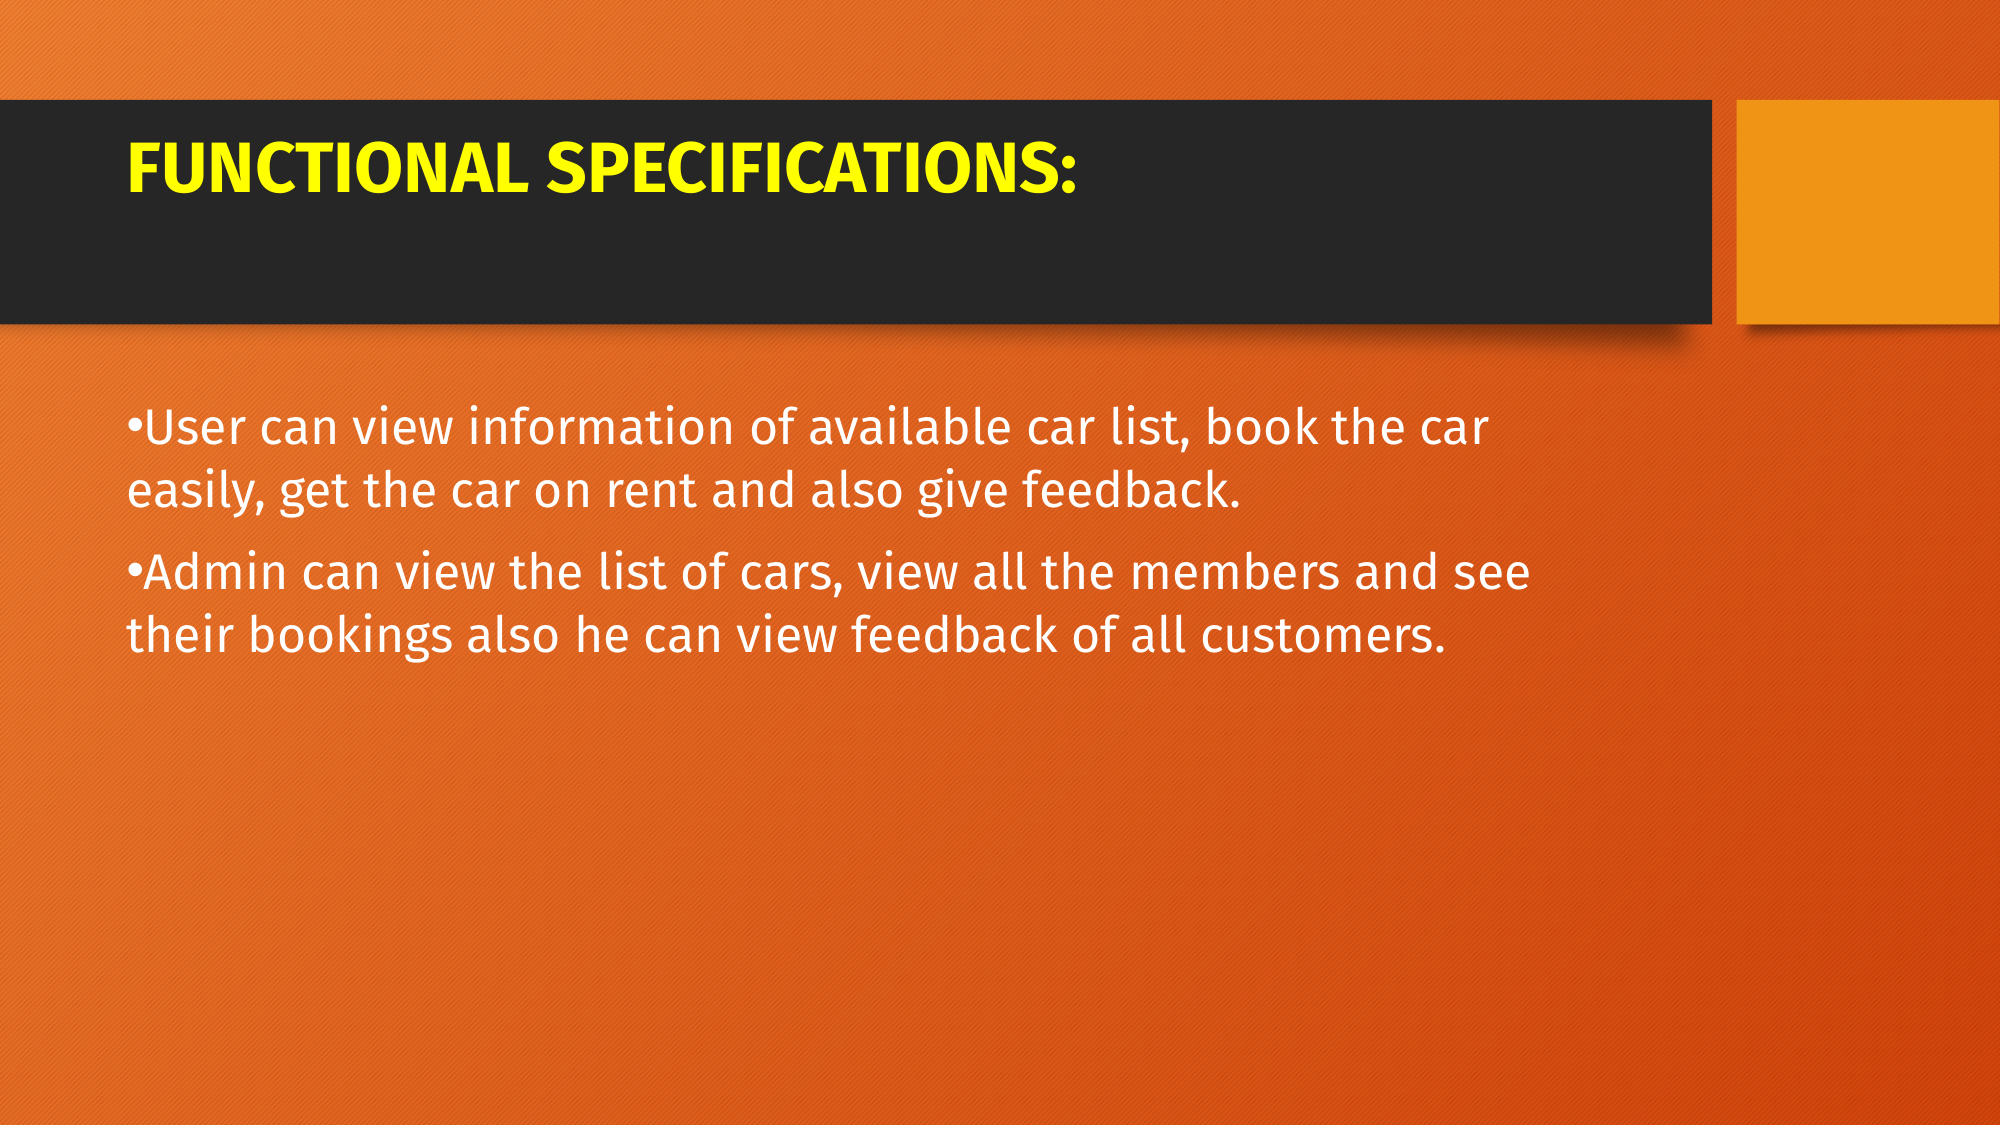

# FUNCTIONAL SPECIFICATIONS:
User can view information of available car list, book the car easily, get the car on rent and also give feedback.

Admin can view the list of cars, view all the members and see their bookings also he can view feedback of all customers.